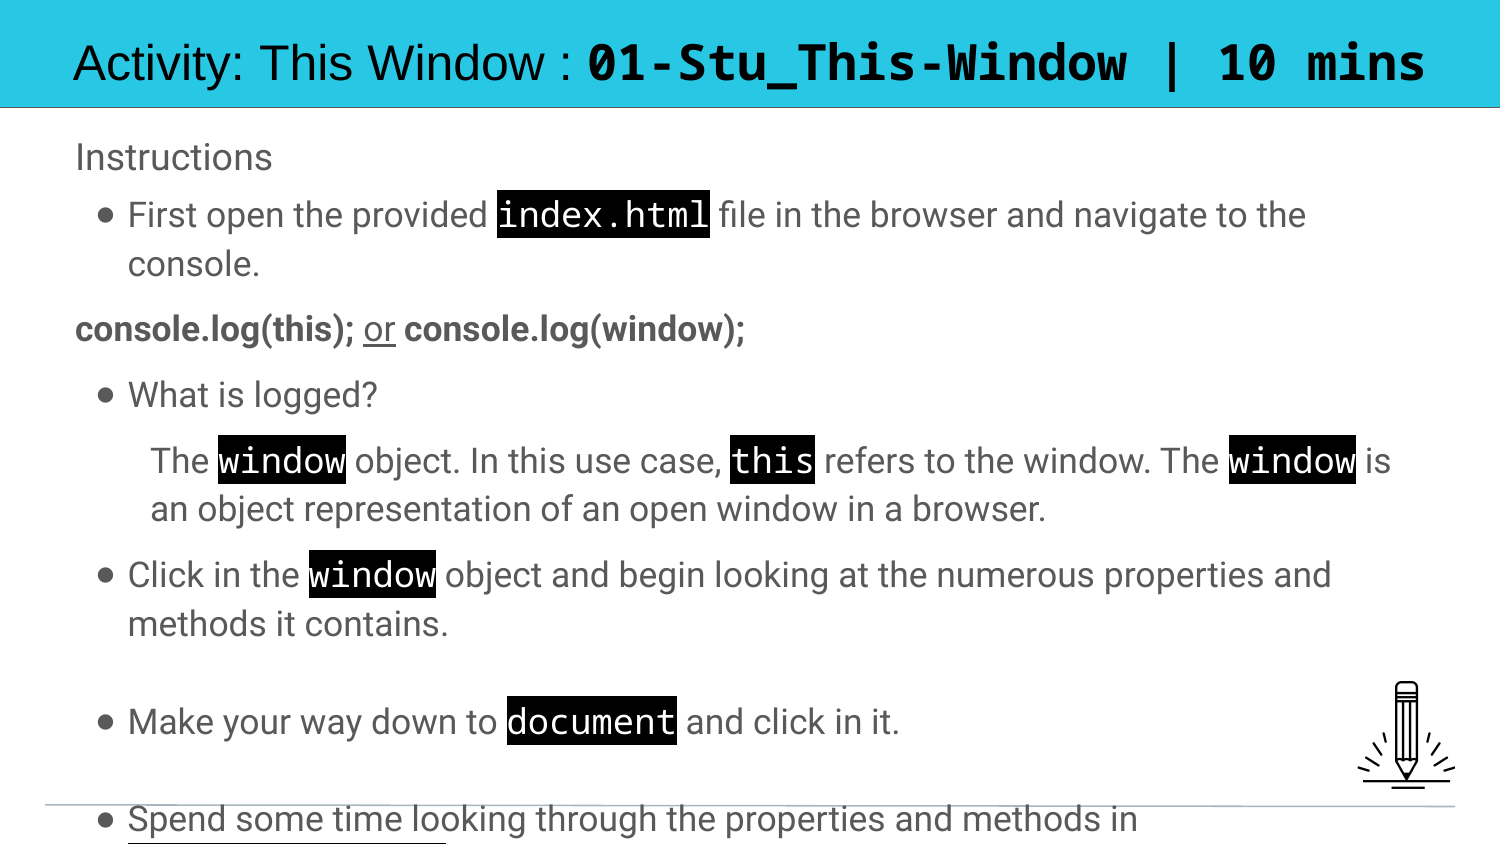

# Activity: This Window : 01-Stu_This-Window | 10 mins

Instructions
First open the provided index.html file in the browser and navigate to the console.
console.log(this); or console.log(window);
What is logged?
The window object. In this use case, this refers to the window. The window is an object representation of an open window in a browser.
Click in the window object and begin looking at the numerous properties and methods it contains.
Make your way down to document and click in it.
Spend some time looking through the properties and methods in window.document.